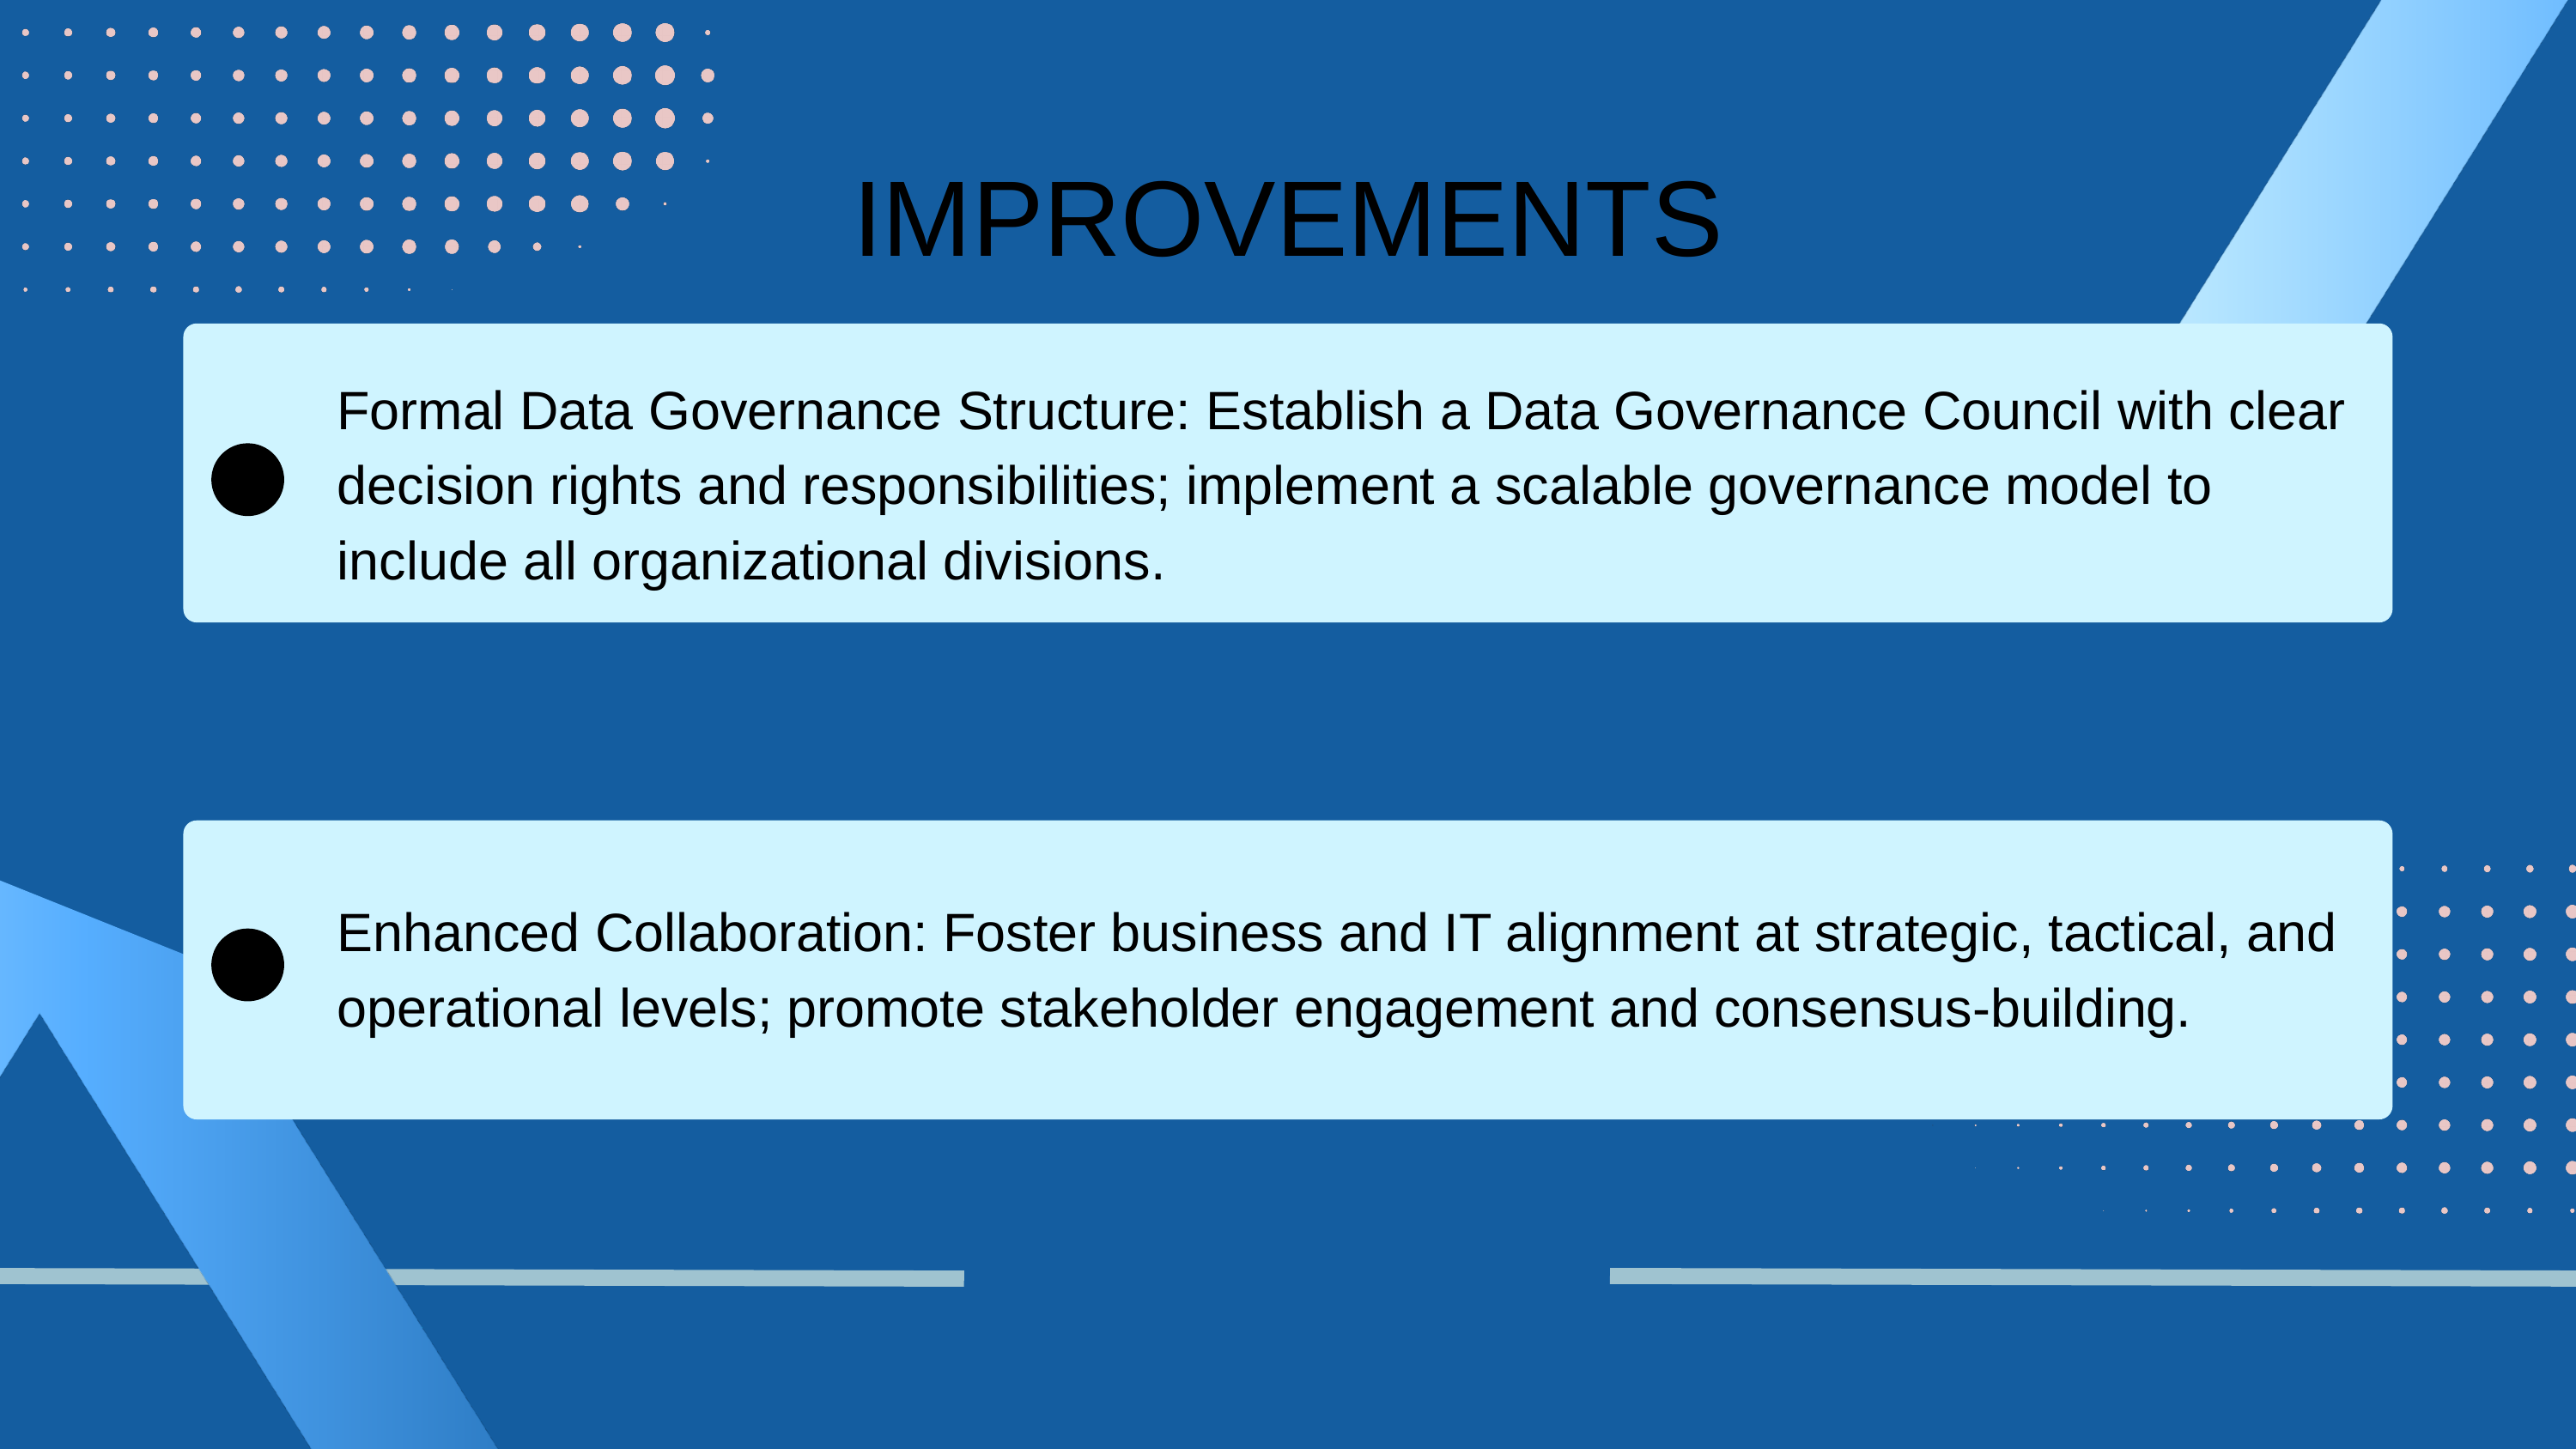

IMPROVEMENTS

Formal Data Governance Structure: Establish a Data Governance Council with clear decision rights and responsibilities; implement a scalable governance model to include all organizational divisions.

Enhanced Collaboration: Foster business and IT alignment at strategic, tactical, and operational levels; promote stakeholder engagement and consensus-building.